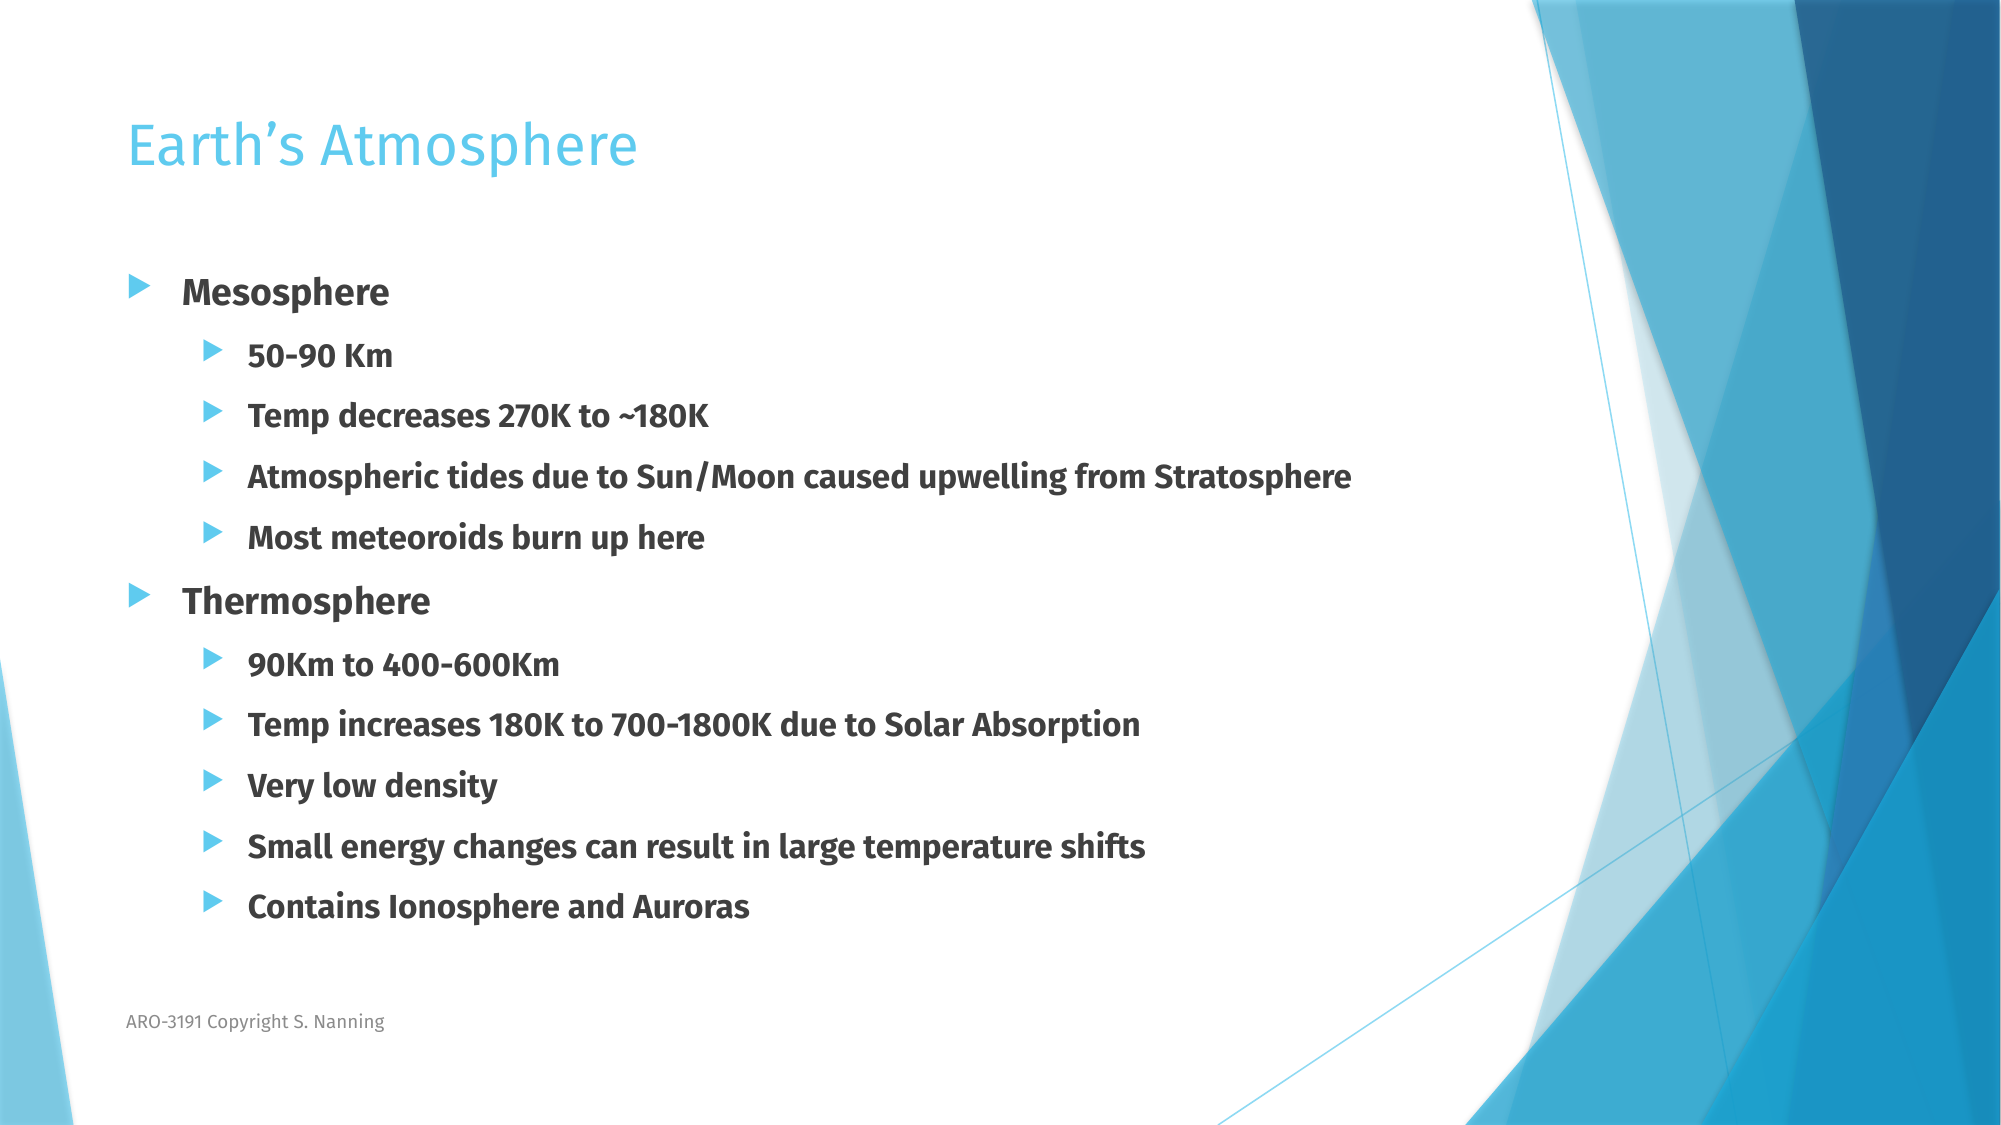

# Earth’s Atmosphere
Mesosphere
50-90 Km
Temp decreases 270K to ~180K
Atmospheric tides due to Sun/Moon caused upwelling from Stratosphere
Most meteoroids burn up here
Thermosphere
90Km to 400-600Km
Temp increases 180K to 700-1800K due to Solar Absorption
Very low density
Small energy changes can result in large temperature shifts
Contains Ionosphere and Auroras

ARO-3191 Copyright S. Nanning